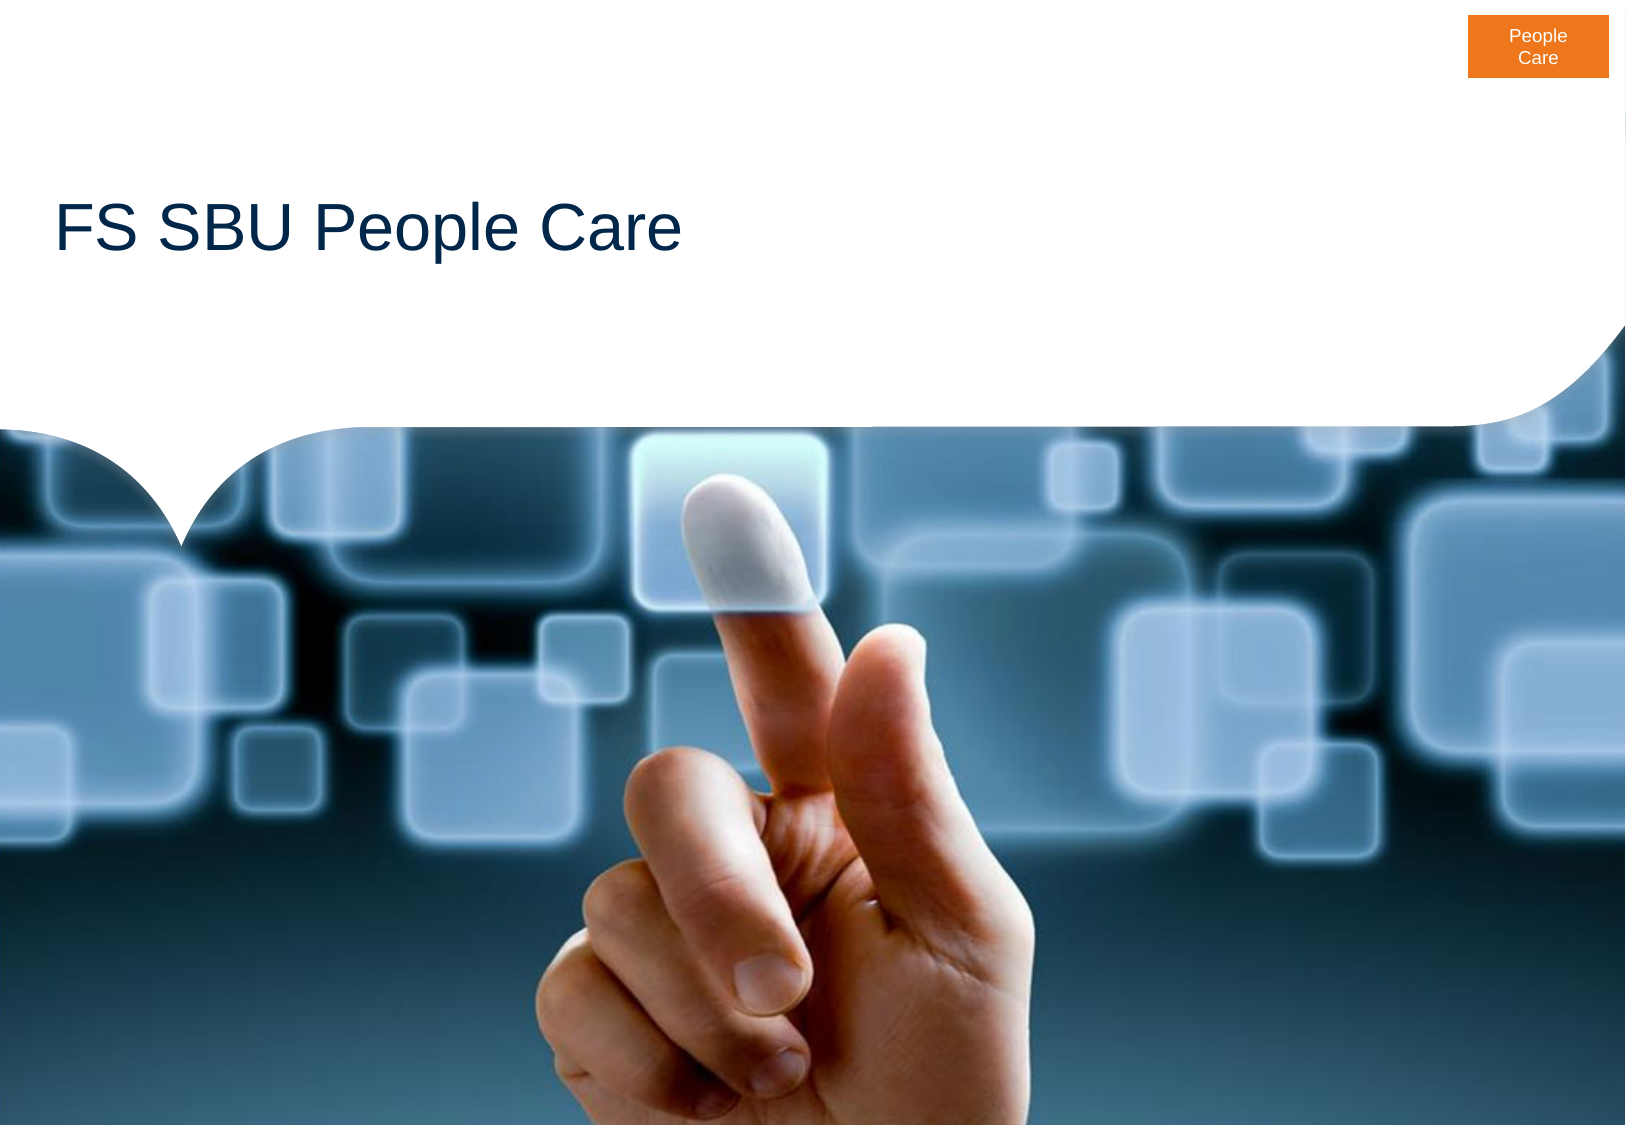

People
Care
# FS SBU People Care